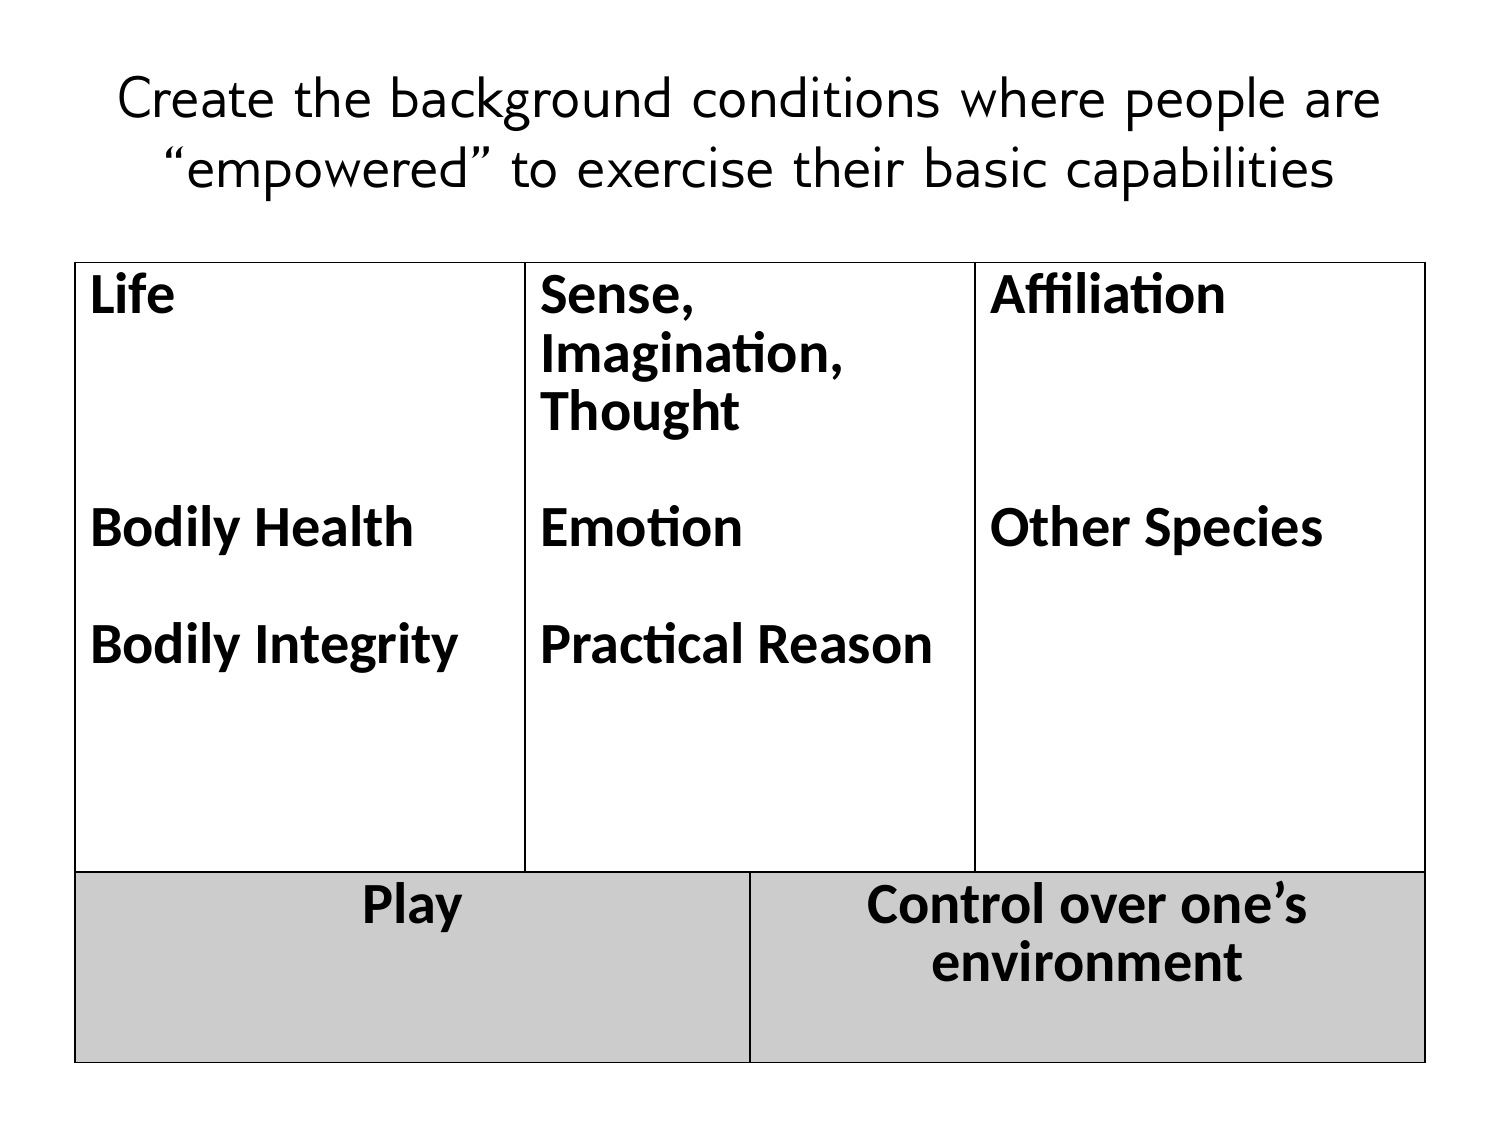

# Create the background conditions where people are “empowered” to exercise their basic capabilities
| Life Bodily Health Bodily Integrity | Sense, Imagination, Thought Emotion Practical Reason |  | Affiliation Other Species |
| --- | --- | --- | --- |
| Play |  | Control over one’s environment |  |